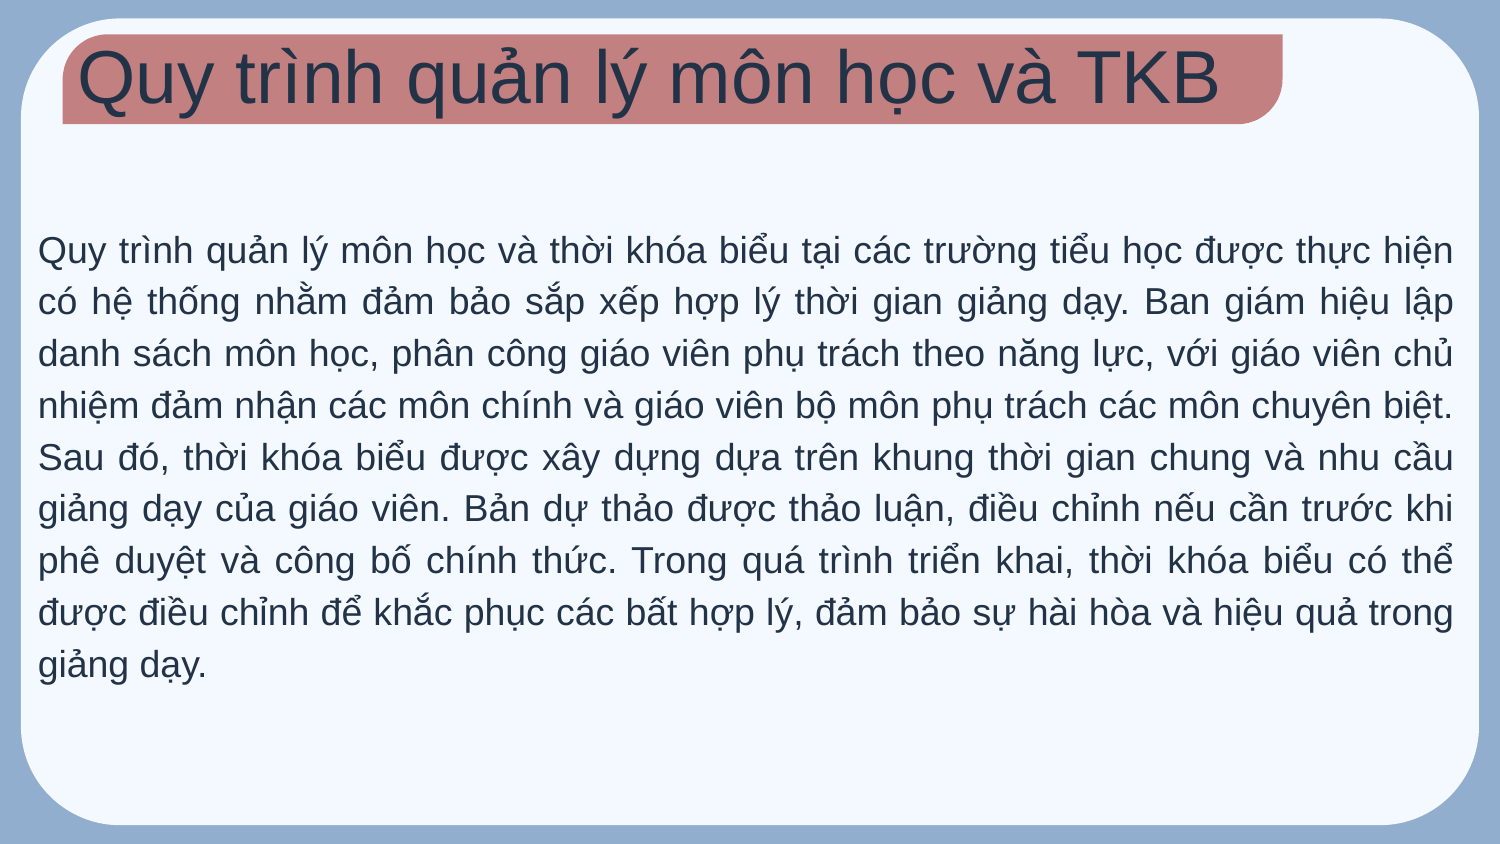

# Quy trình quản lý môn học và TKB

Quy trình quản lý môn học và thời khóa biểu tại các trường tiểu học được thực hiện có hệ thống nhằm đảm bảo sắp xếp hợp lý thời gian giảng dạy. Ban giám hiệu lập danh sách môn học, phân công giáo viên phụ trách theo năng lực, với giáo viên chủ nhiệm đảm nhận các môn chính và giáo viên bộ môn phụ trách các môn chuyên biệt. Sau đó, thời khóa biểu được xây dựng dựa trên khung thời gian chung và nhu cầu giảng dạy của giáo viên. Bản dự thảo được thảo luận, điều chỉnh nếu cần trước khi phê duyệt và công bố chính thức. Trong quá trình triển khai, thời khóa biểu có thể được điều chỉnh để khắc phục các bất hợp lý, đảm bảo sự hài hòa và hiệu quả trong giảng dạy.